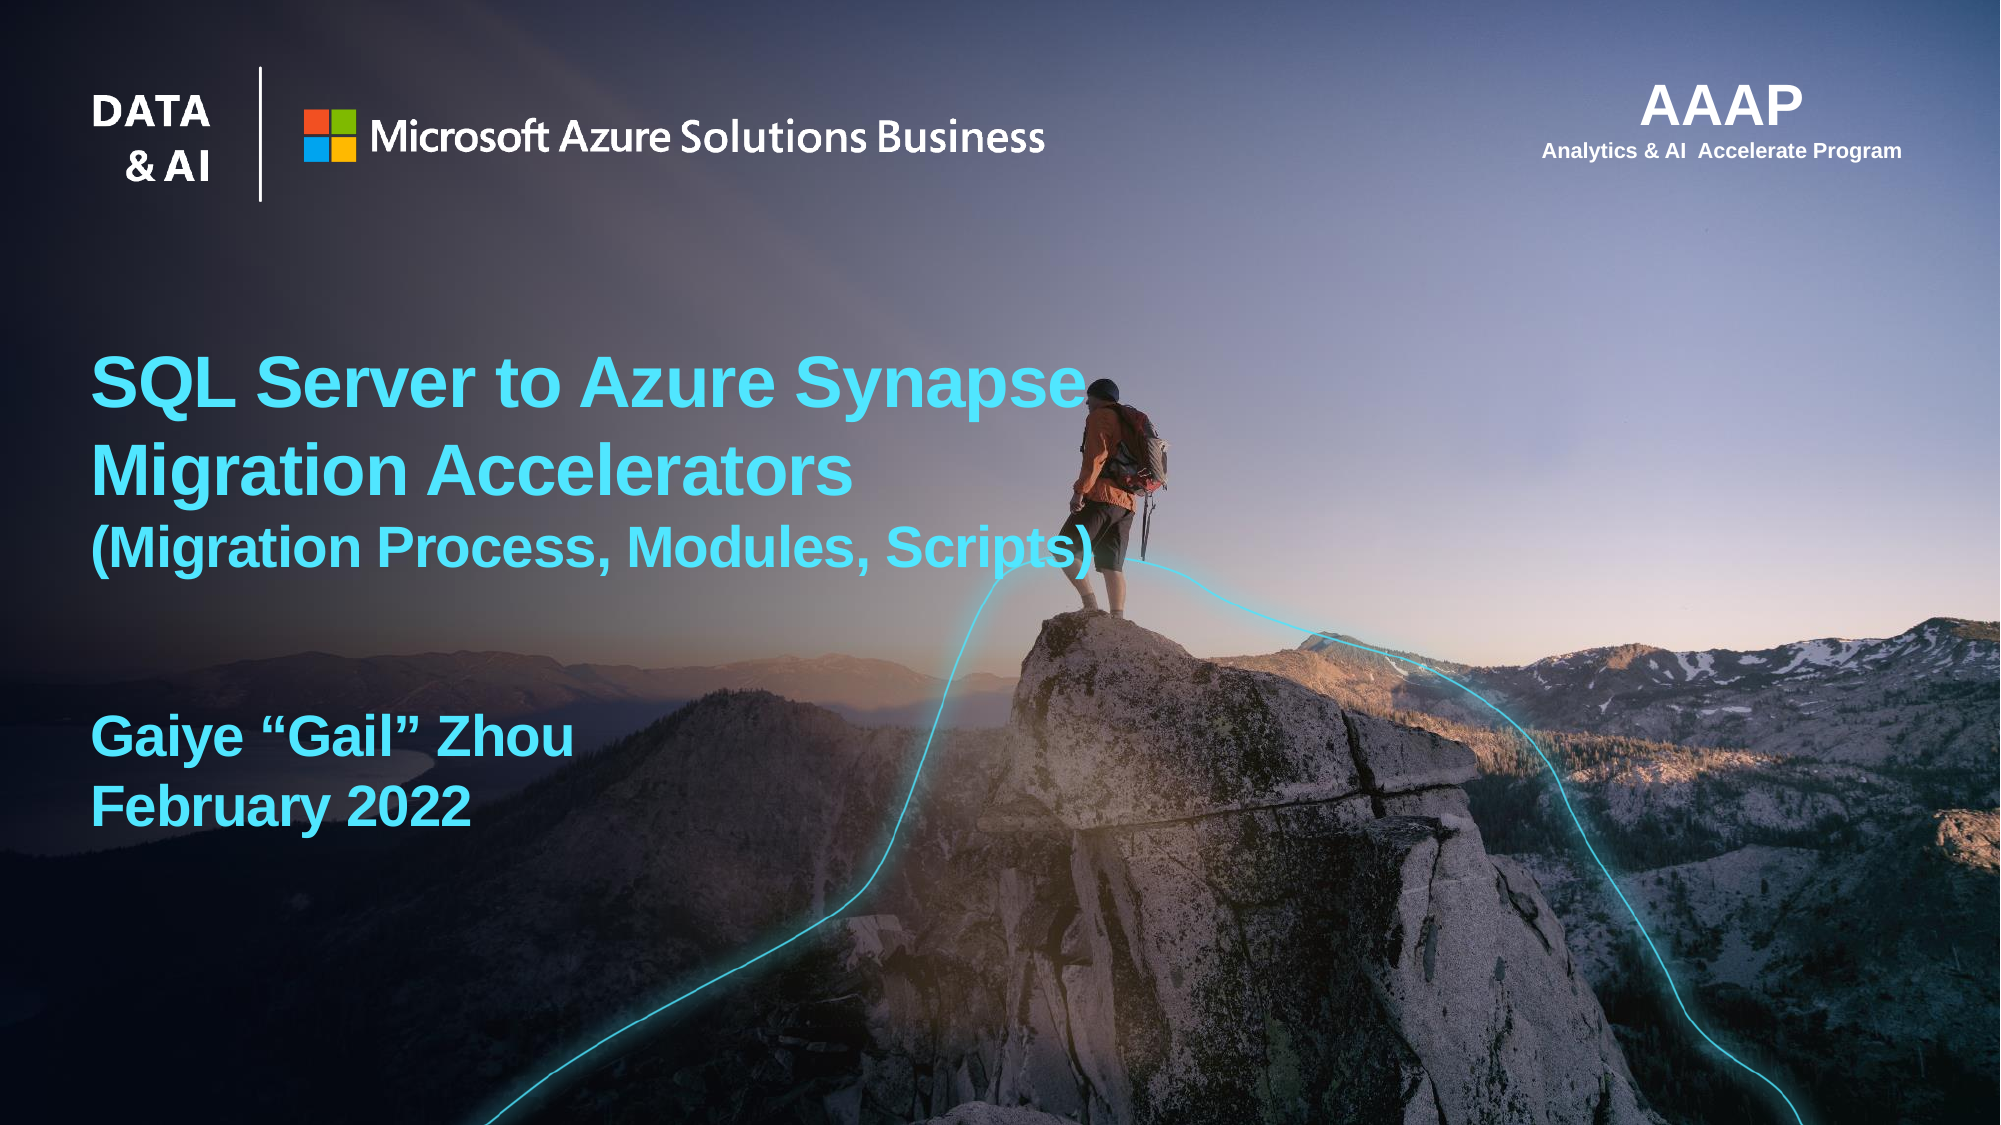

AAAP
Analytics & AI  Accelerate Program
# SQL Server to Azure Synapse Migration Accelerators (Migration Process, Modules, Scripts)
Gaiye “Gail” Zhou
February 2022